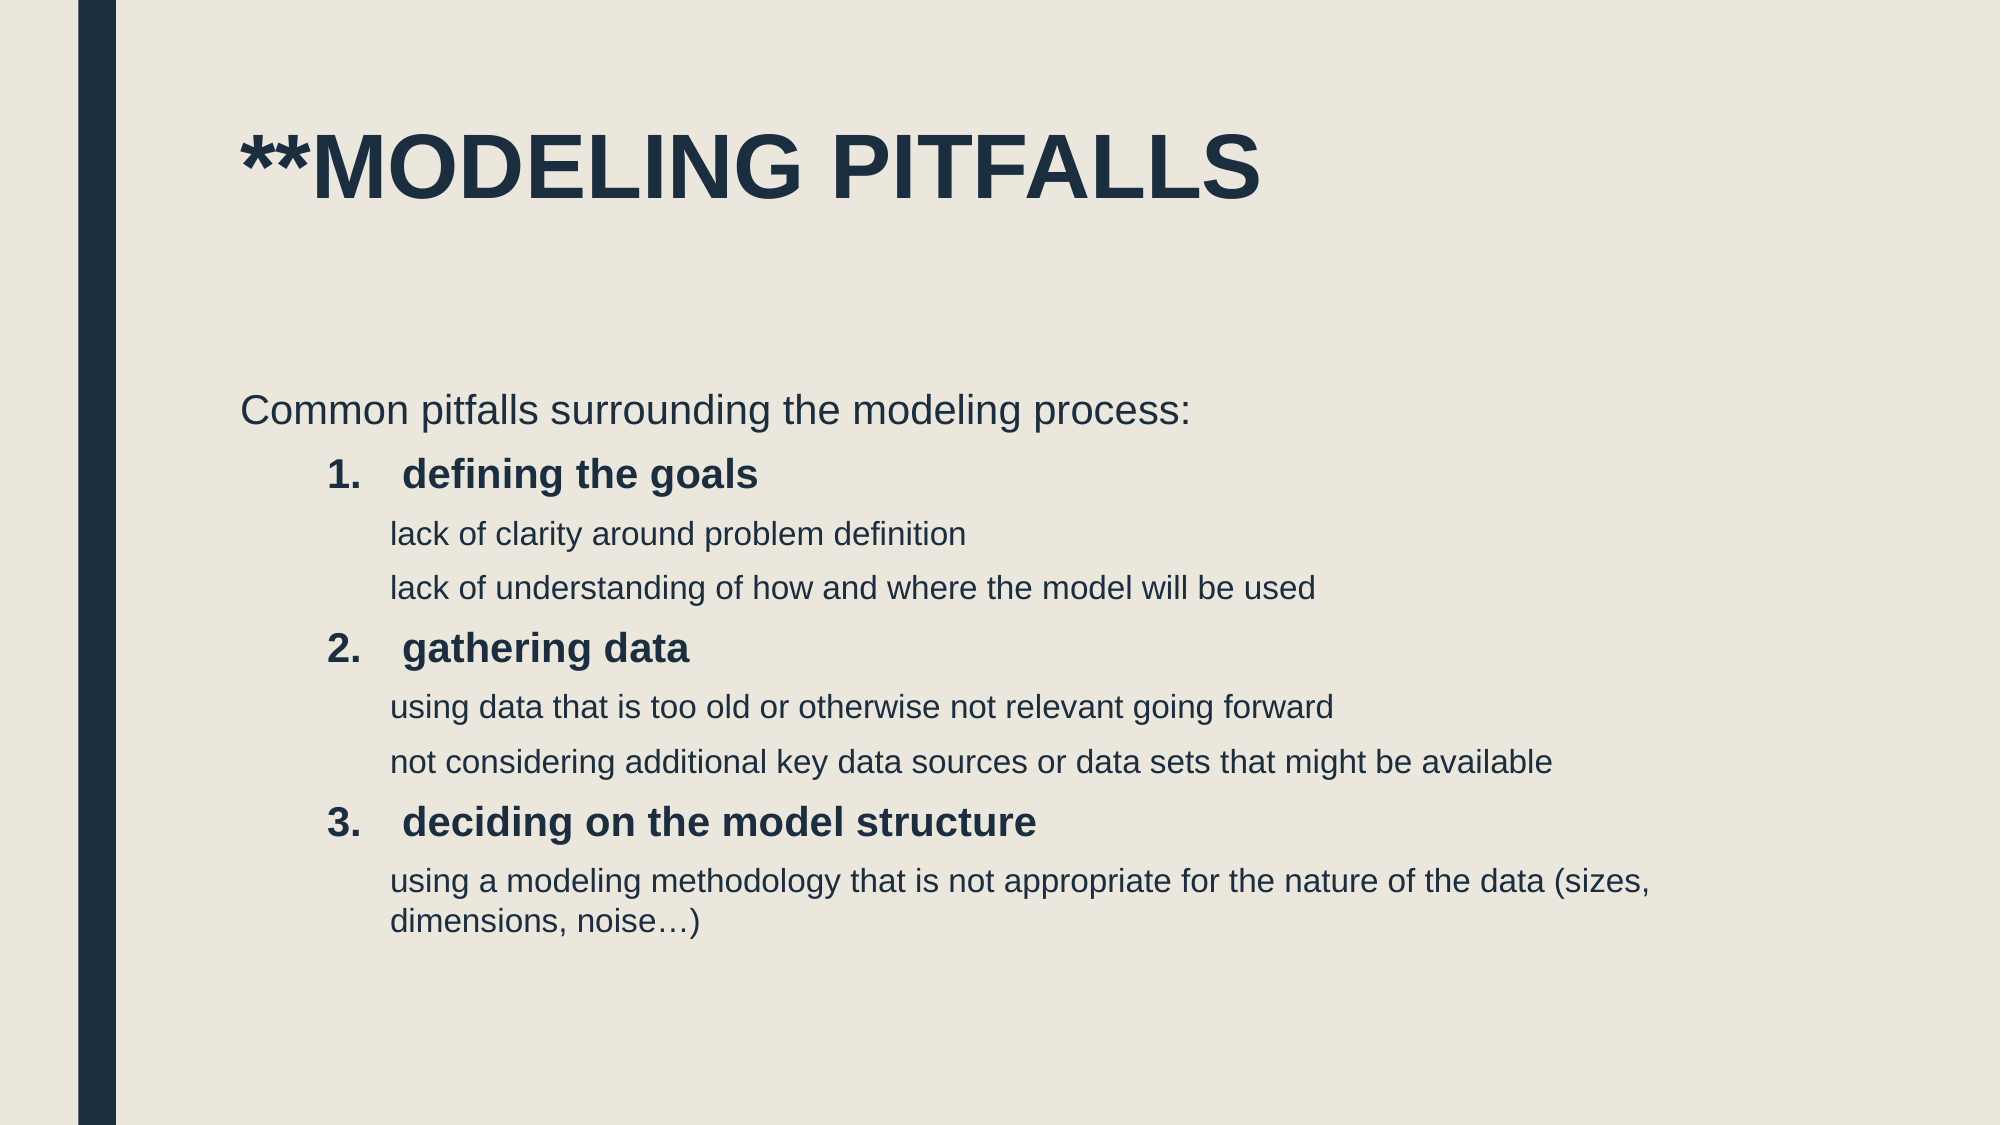

# **MODELING PITFALLS
Common pitfalls surrounding the modeling process:
defining the goals
lack of clarity around problem definition
lack of understanding of how and where the model will be used
gathering data
using data that is too old or otherwise not relevant going forward
not considering additional key data sources or data sets that might be available
deciding on the model structure
using a modeling methodology that is not appropriate for the nature of the data (sizes, dimensions, noise…)